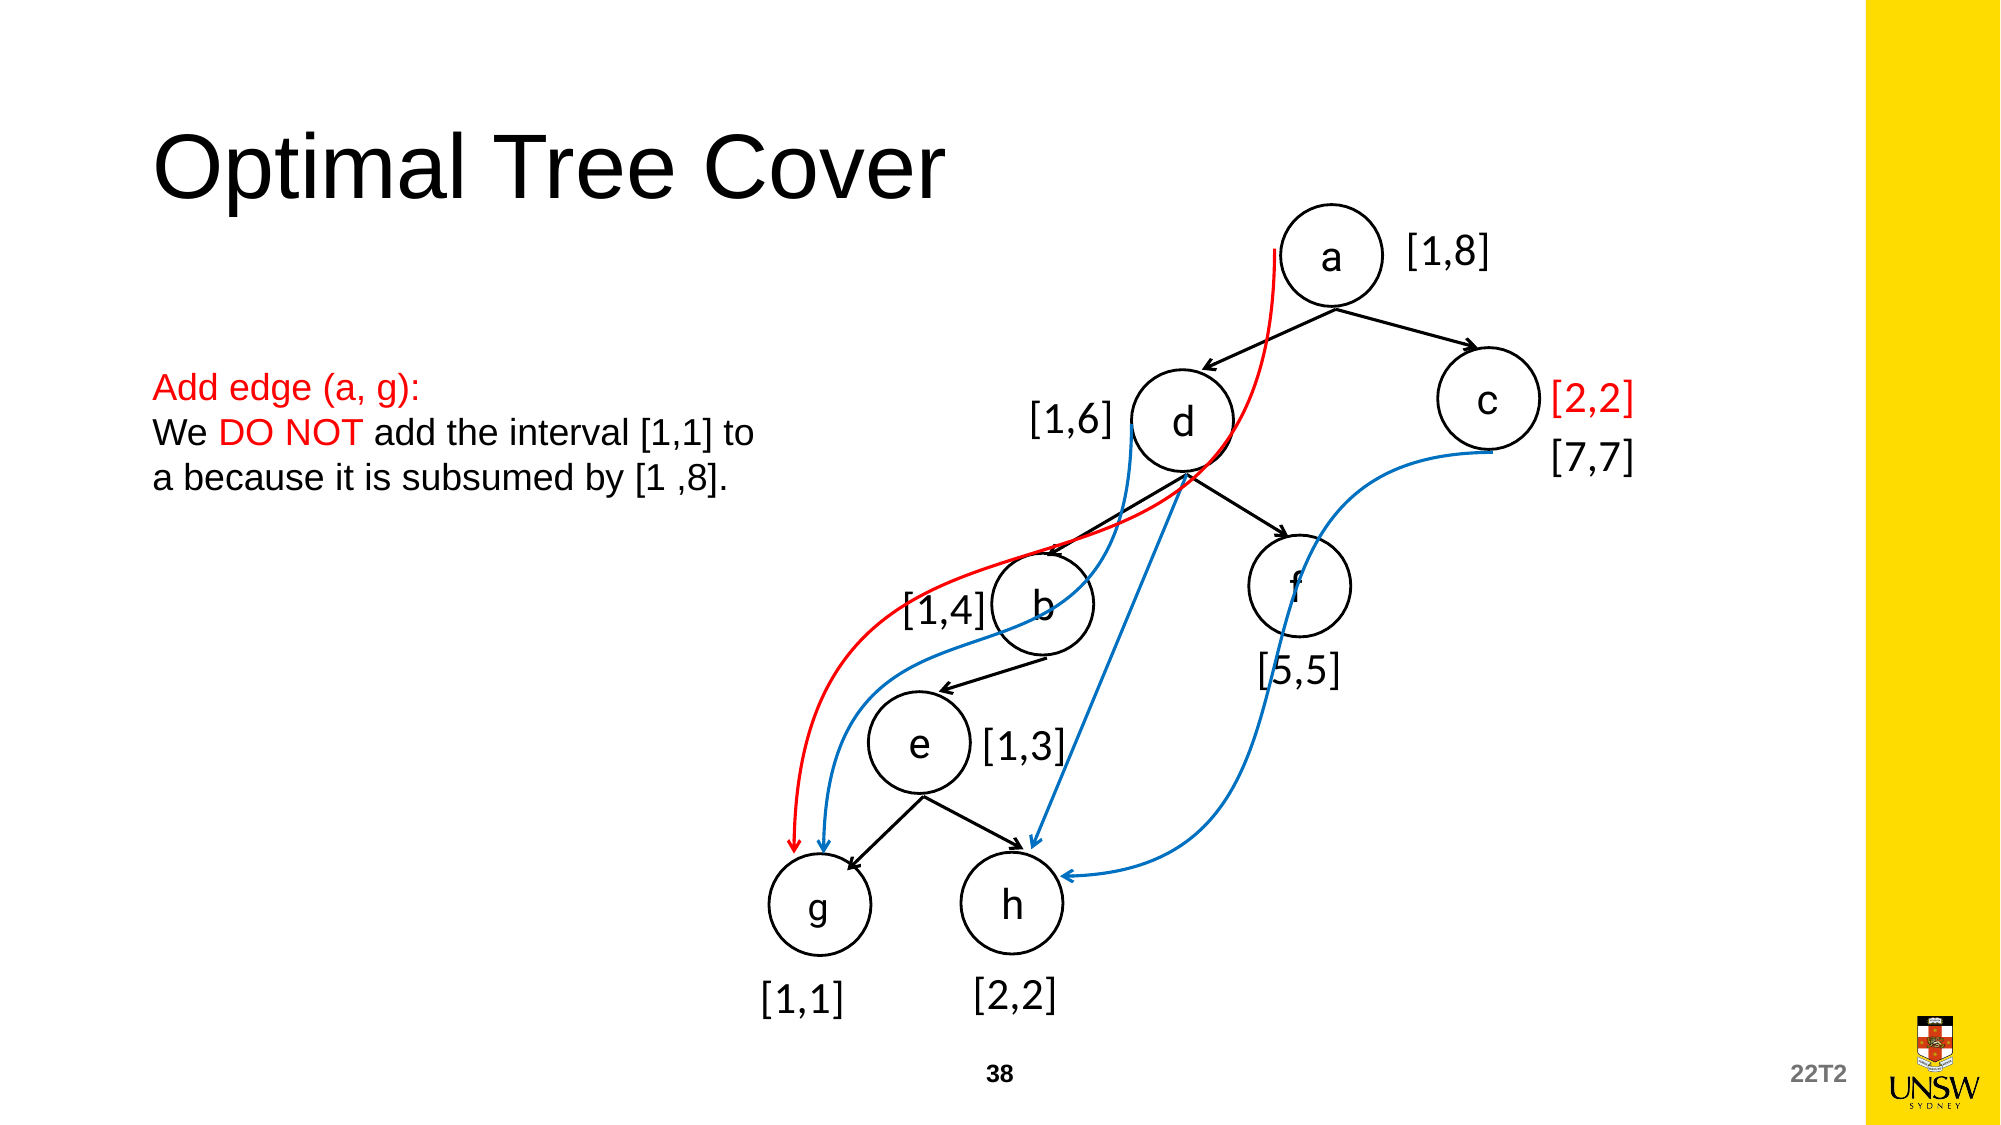

# Optimal Tree Cover

[1,8]
a

Add edge (a, g):
We DO NOT add the interval [1,1] to a because it is subsumed by [1 ,8].
c
[2,2]

[1,6]
d

[7,7]

f
b
[1,4]

[5,5]

e
[1,3]

h
g

[2,2]
[1,1]
38
22T2